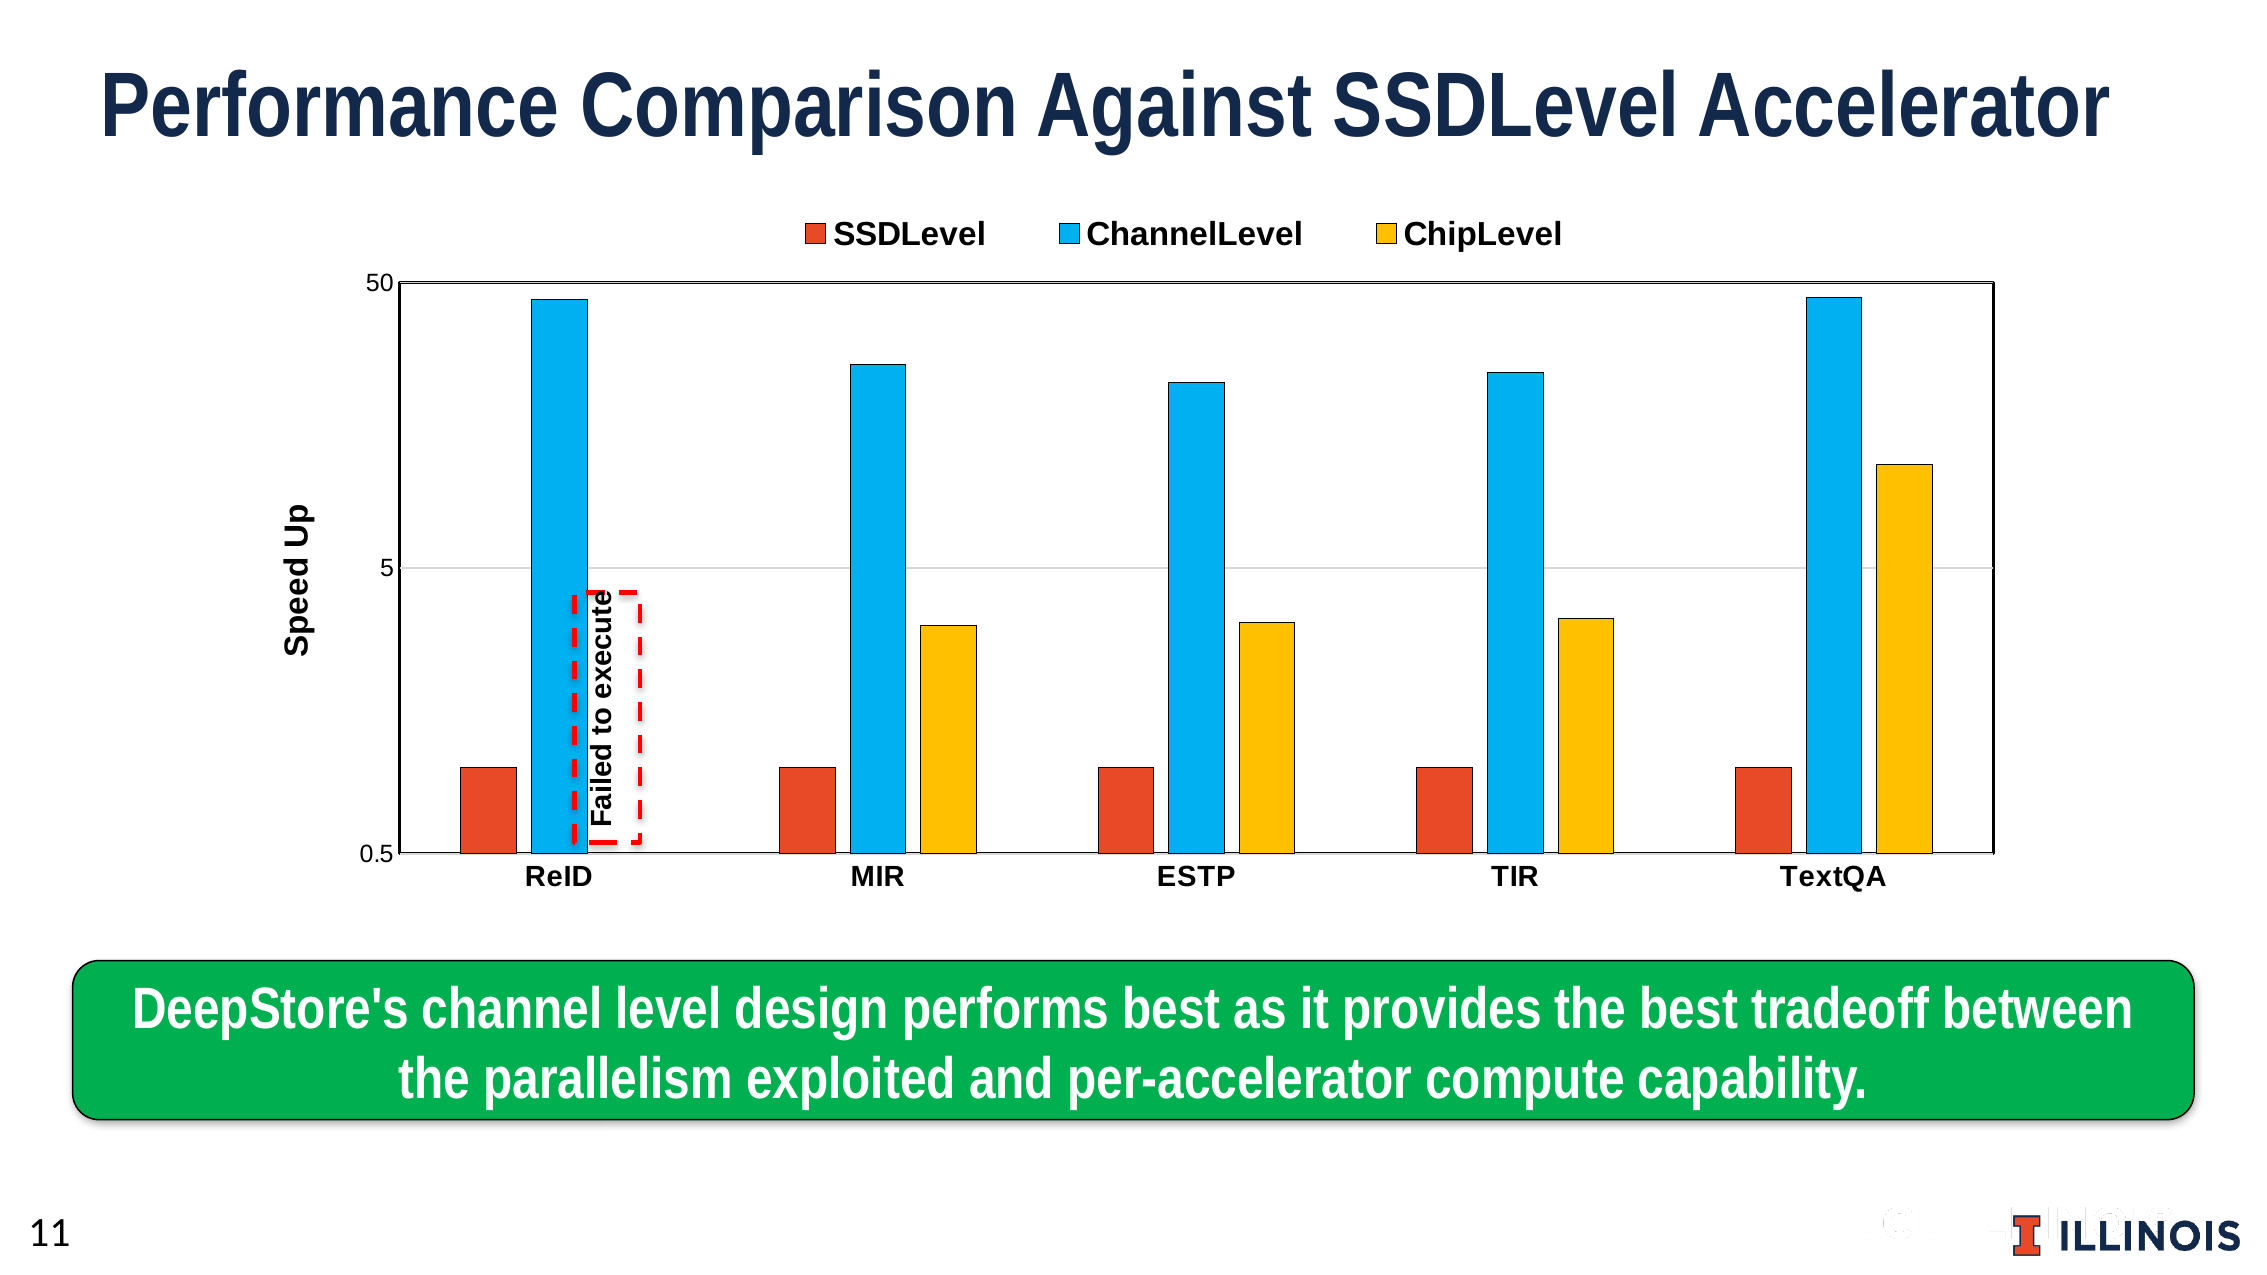

Performance Comparison Against SSDLevel Accelerator

[unsupported chart]

Failed to execute

DeepStore's channel level design performs best as it provides the best tradeoff between the parallelism exploited and per-accelerator compute capability.
11